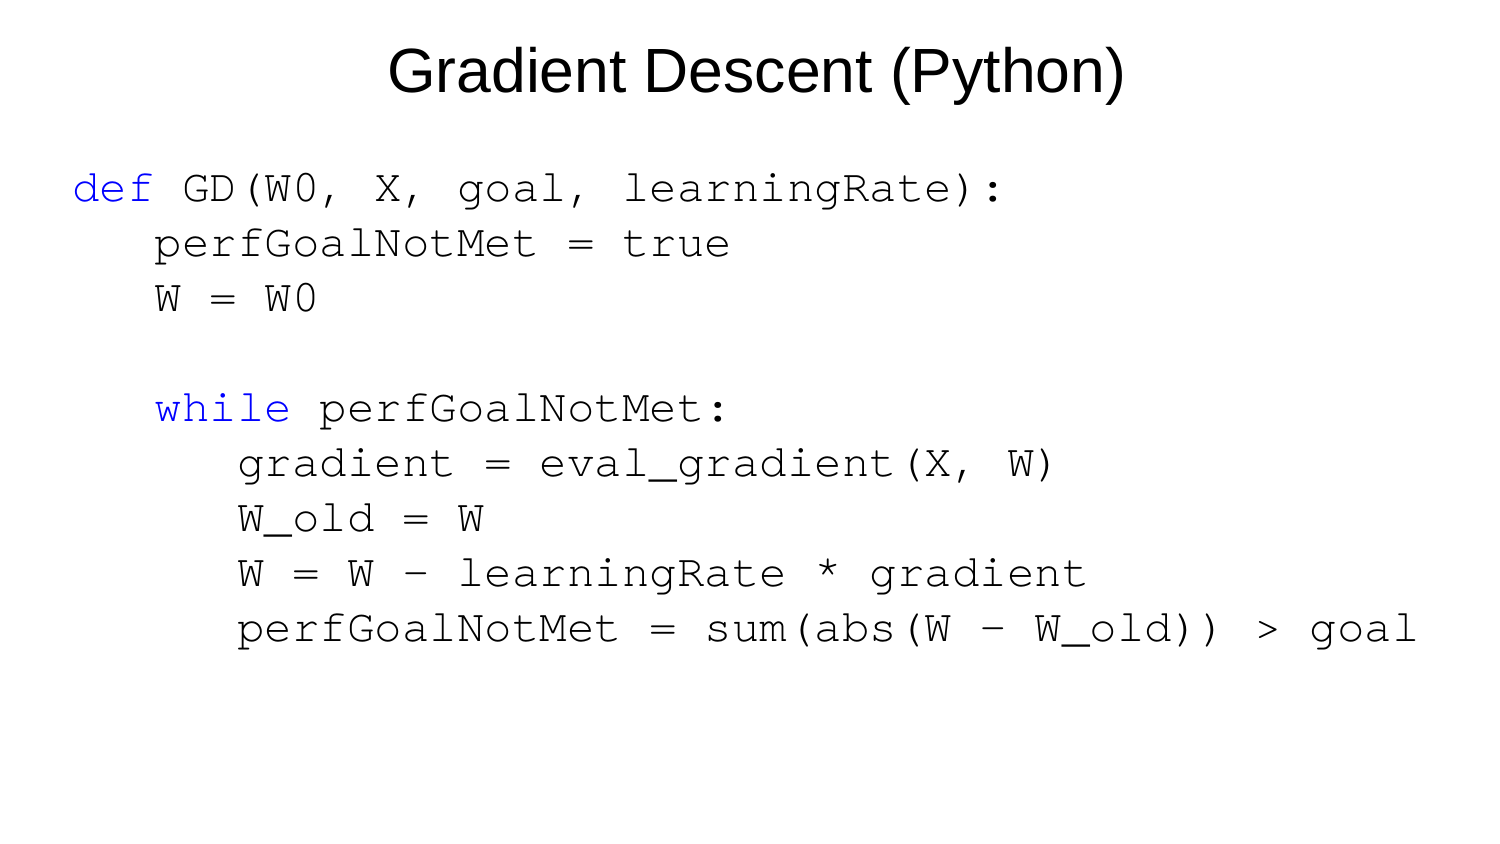

Gradient Descent (Python)
def GD(W0, X, goal, learningRate):
   perfGoalNotMet = true
   W = W0

   while perfGoalNotMet:
      gradient = eval_gradient(X, W)
      W_old = W
      W = W – learningRate * gradient
      perfGoalNotMet = sum(abs(W - W_old)) > goal